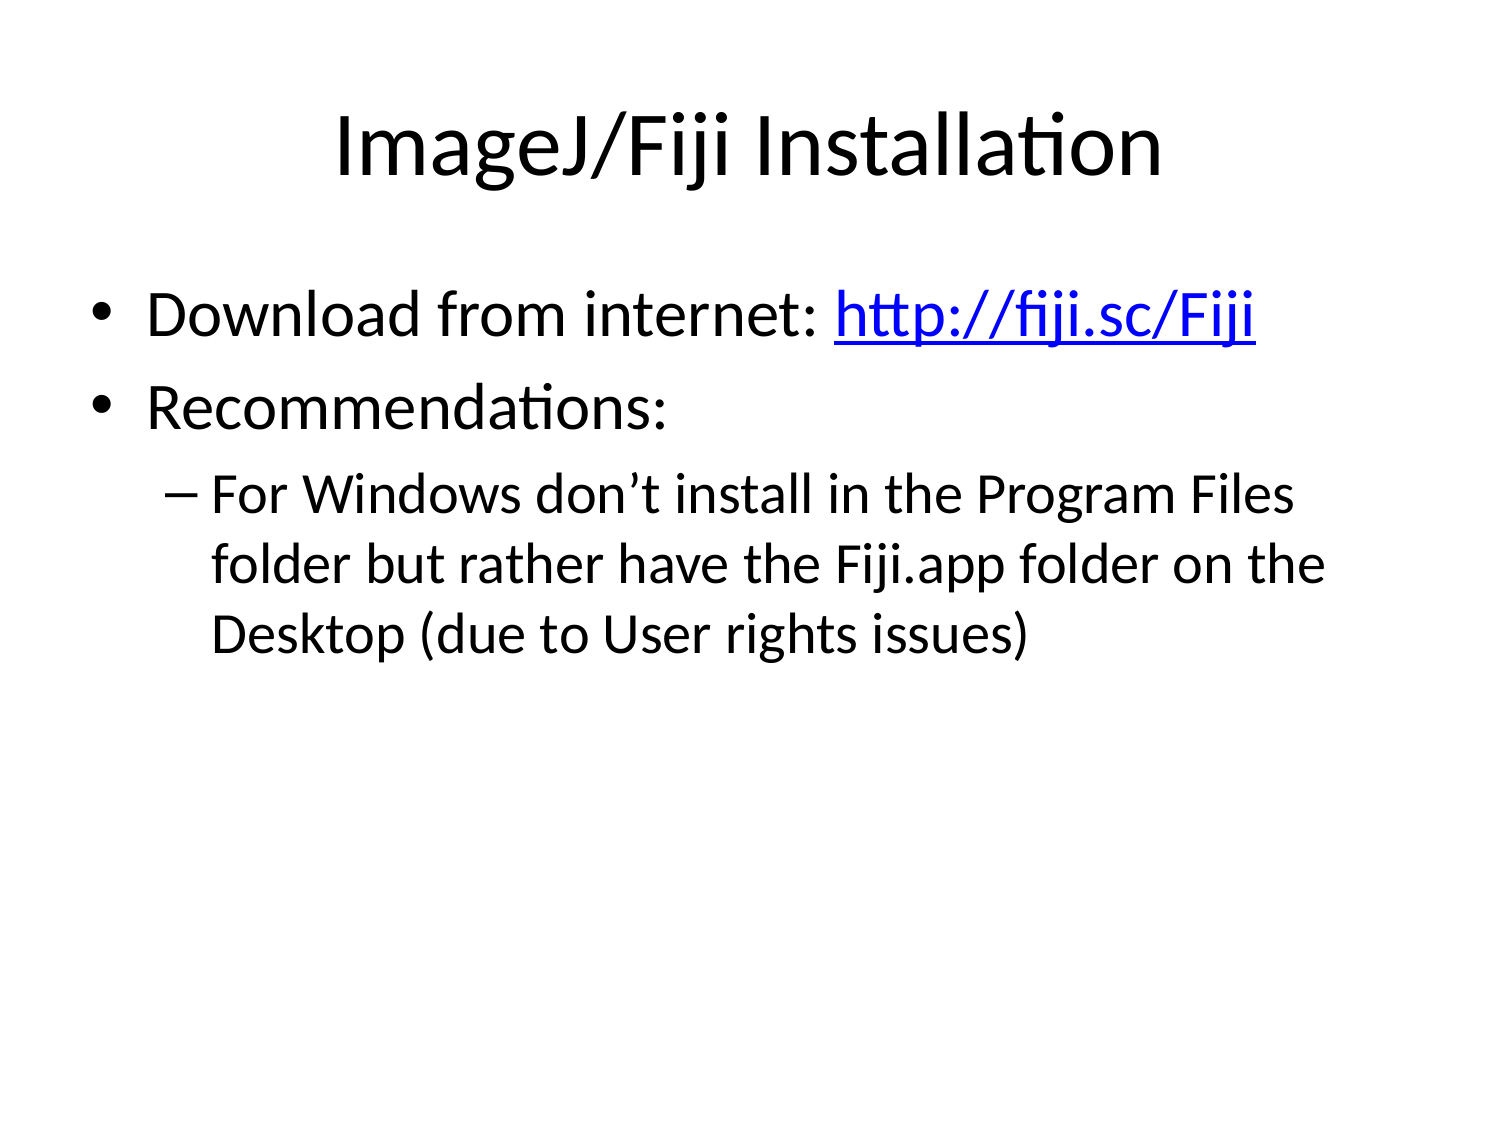

# ImageJ/Fiji Installation
Download from internet: http://fiji.sc/Fiji
Recommendations:
For Windows don’t install in the Program Files folder but rather have the Fiji.app folder on the Desktop (due to User rights issues)